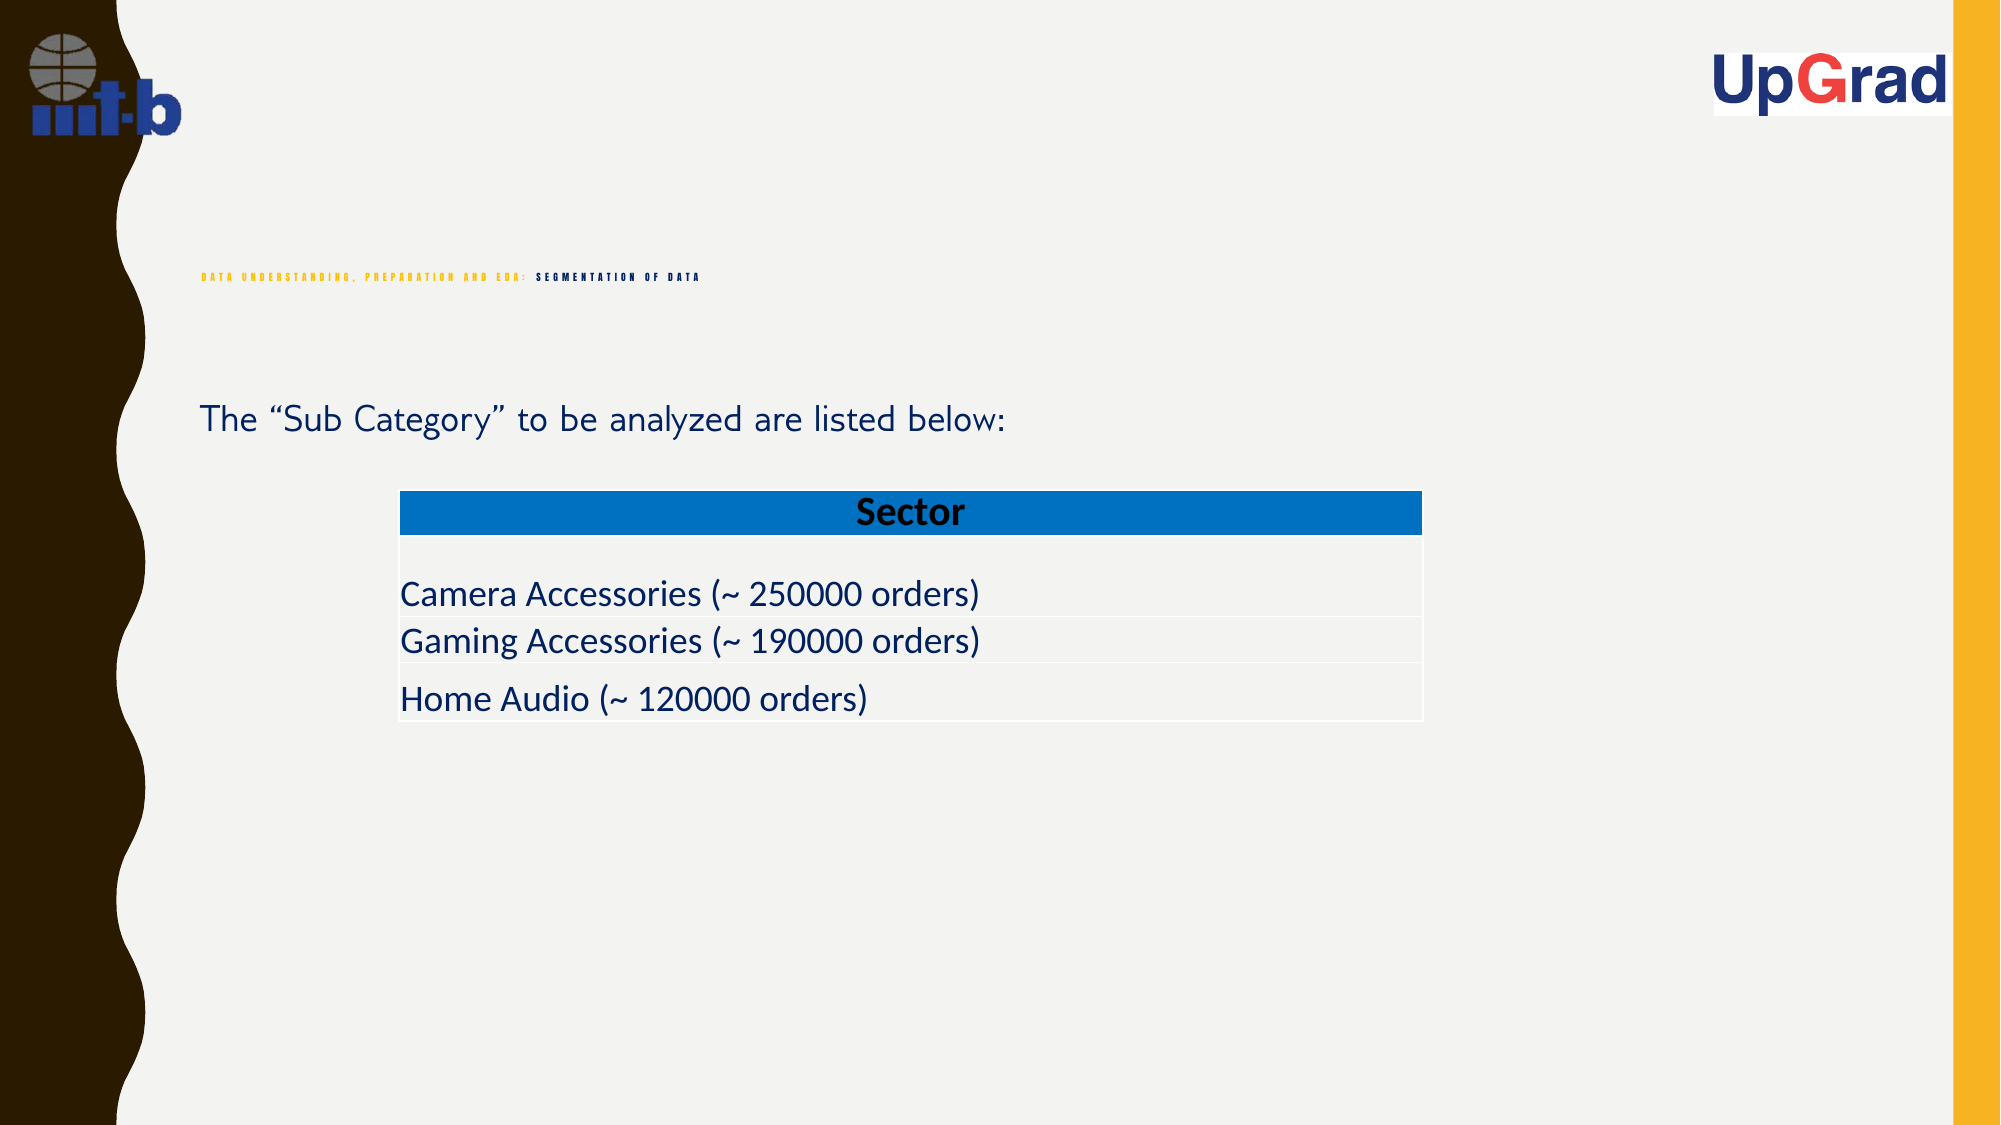

# Data Understanding, Preparation and EDA: segmentation of data
| Sector |
| --- |
| Camera Accessories (~ 250000 orders) |
| Gaming Accessories (~ 190000 orders) |
| Home Audio (~ 120000 orders) |
The “Sub Category” to be analyzed are listed below: